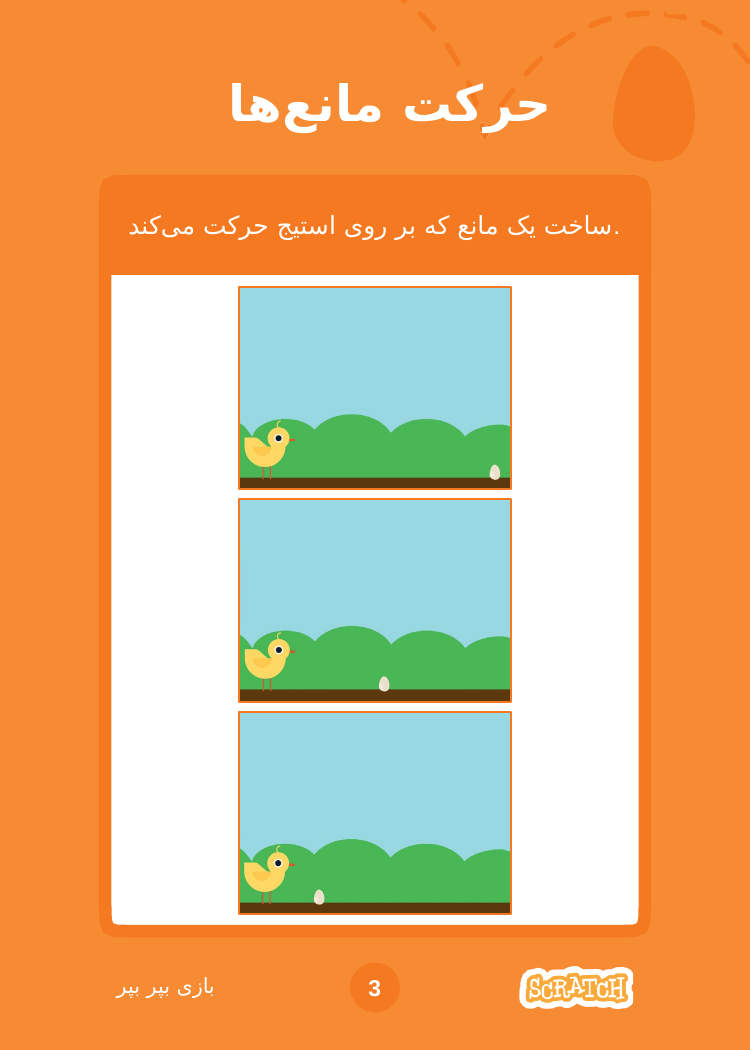

# حرکت مانع‌ها

ساخت یک مانع که بر روی استیج حرکت می‌کند.

بازی بپر بپر
3